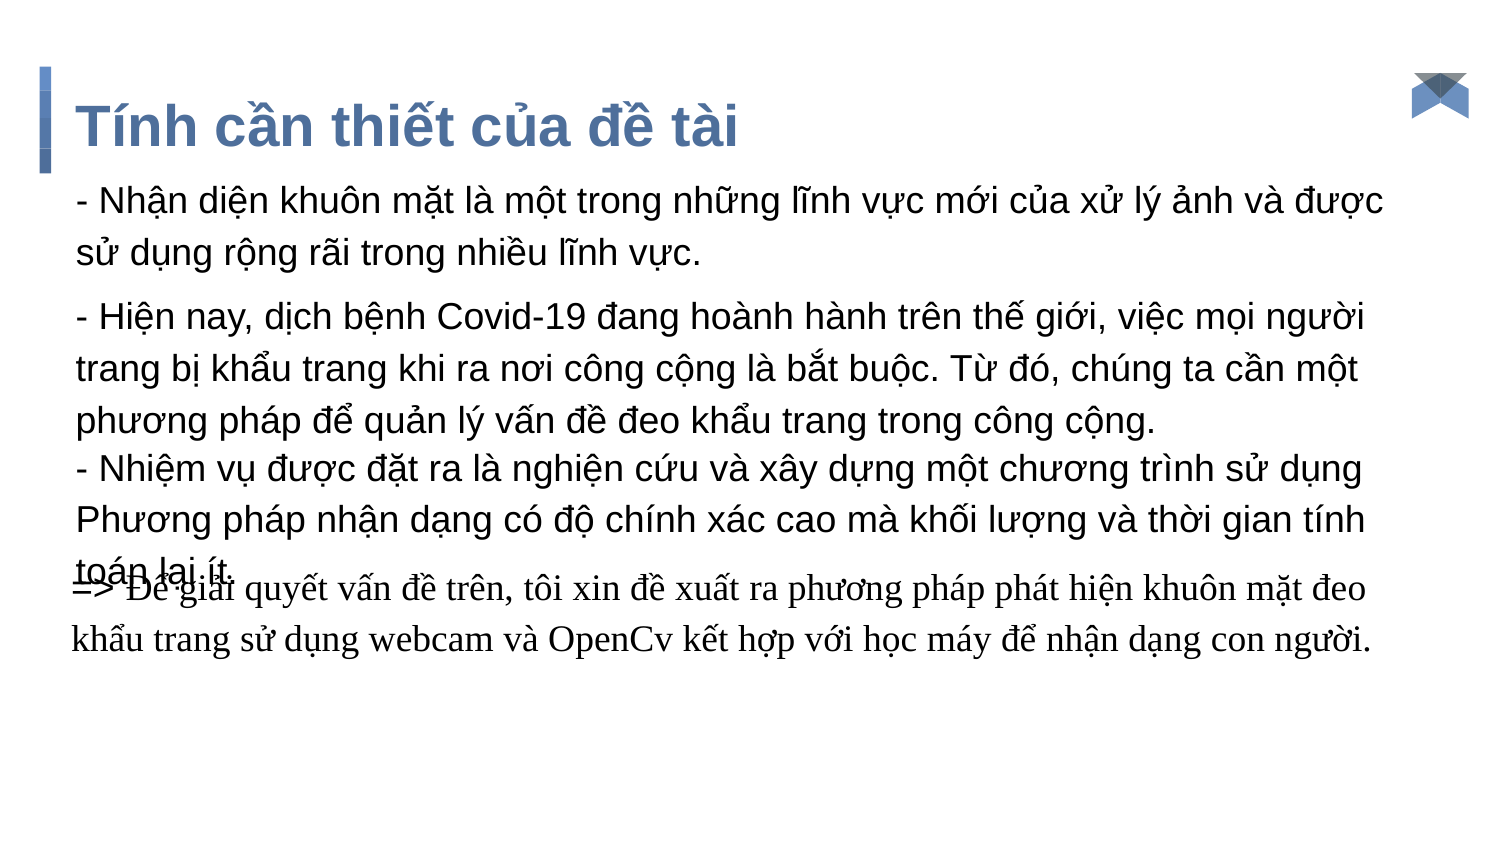

# Tính cần thiết của đề tài
- Nhận diện khuôn mặt là một trong những lĩnh vực mới của xử lý ảnh và được sử dụng rộng rãi trong nhiều lĩnh vực.

- Hiện nay, dịch bệnh Covid-19 đang hoành hành trên thế giới, việc mọi người trang bị khẩu trang khi ra nơi công cộng là bắt buộc. Từ đó, chúng ta cần một phương pháp để quản lý vấn đề đeo khẩu trang trong công cộng.
- Nhiệm vụ được đặt ra là nghiện cứu và xây dựng một chương trình sử dụng Phương pháp nhận dạng có độ chính xác cao mà khối lượng và thời gian tính toán lại ít.
=> Để giải quyết vấn đề trên, tôi xin đề xuất ra phương pháp phát hiện khuôn mặt đeo khẩu trang sử dụng webcam và OpenCv kết hợp với học máy để nhận dạng con người.